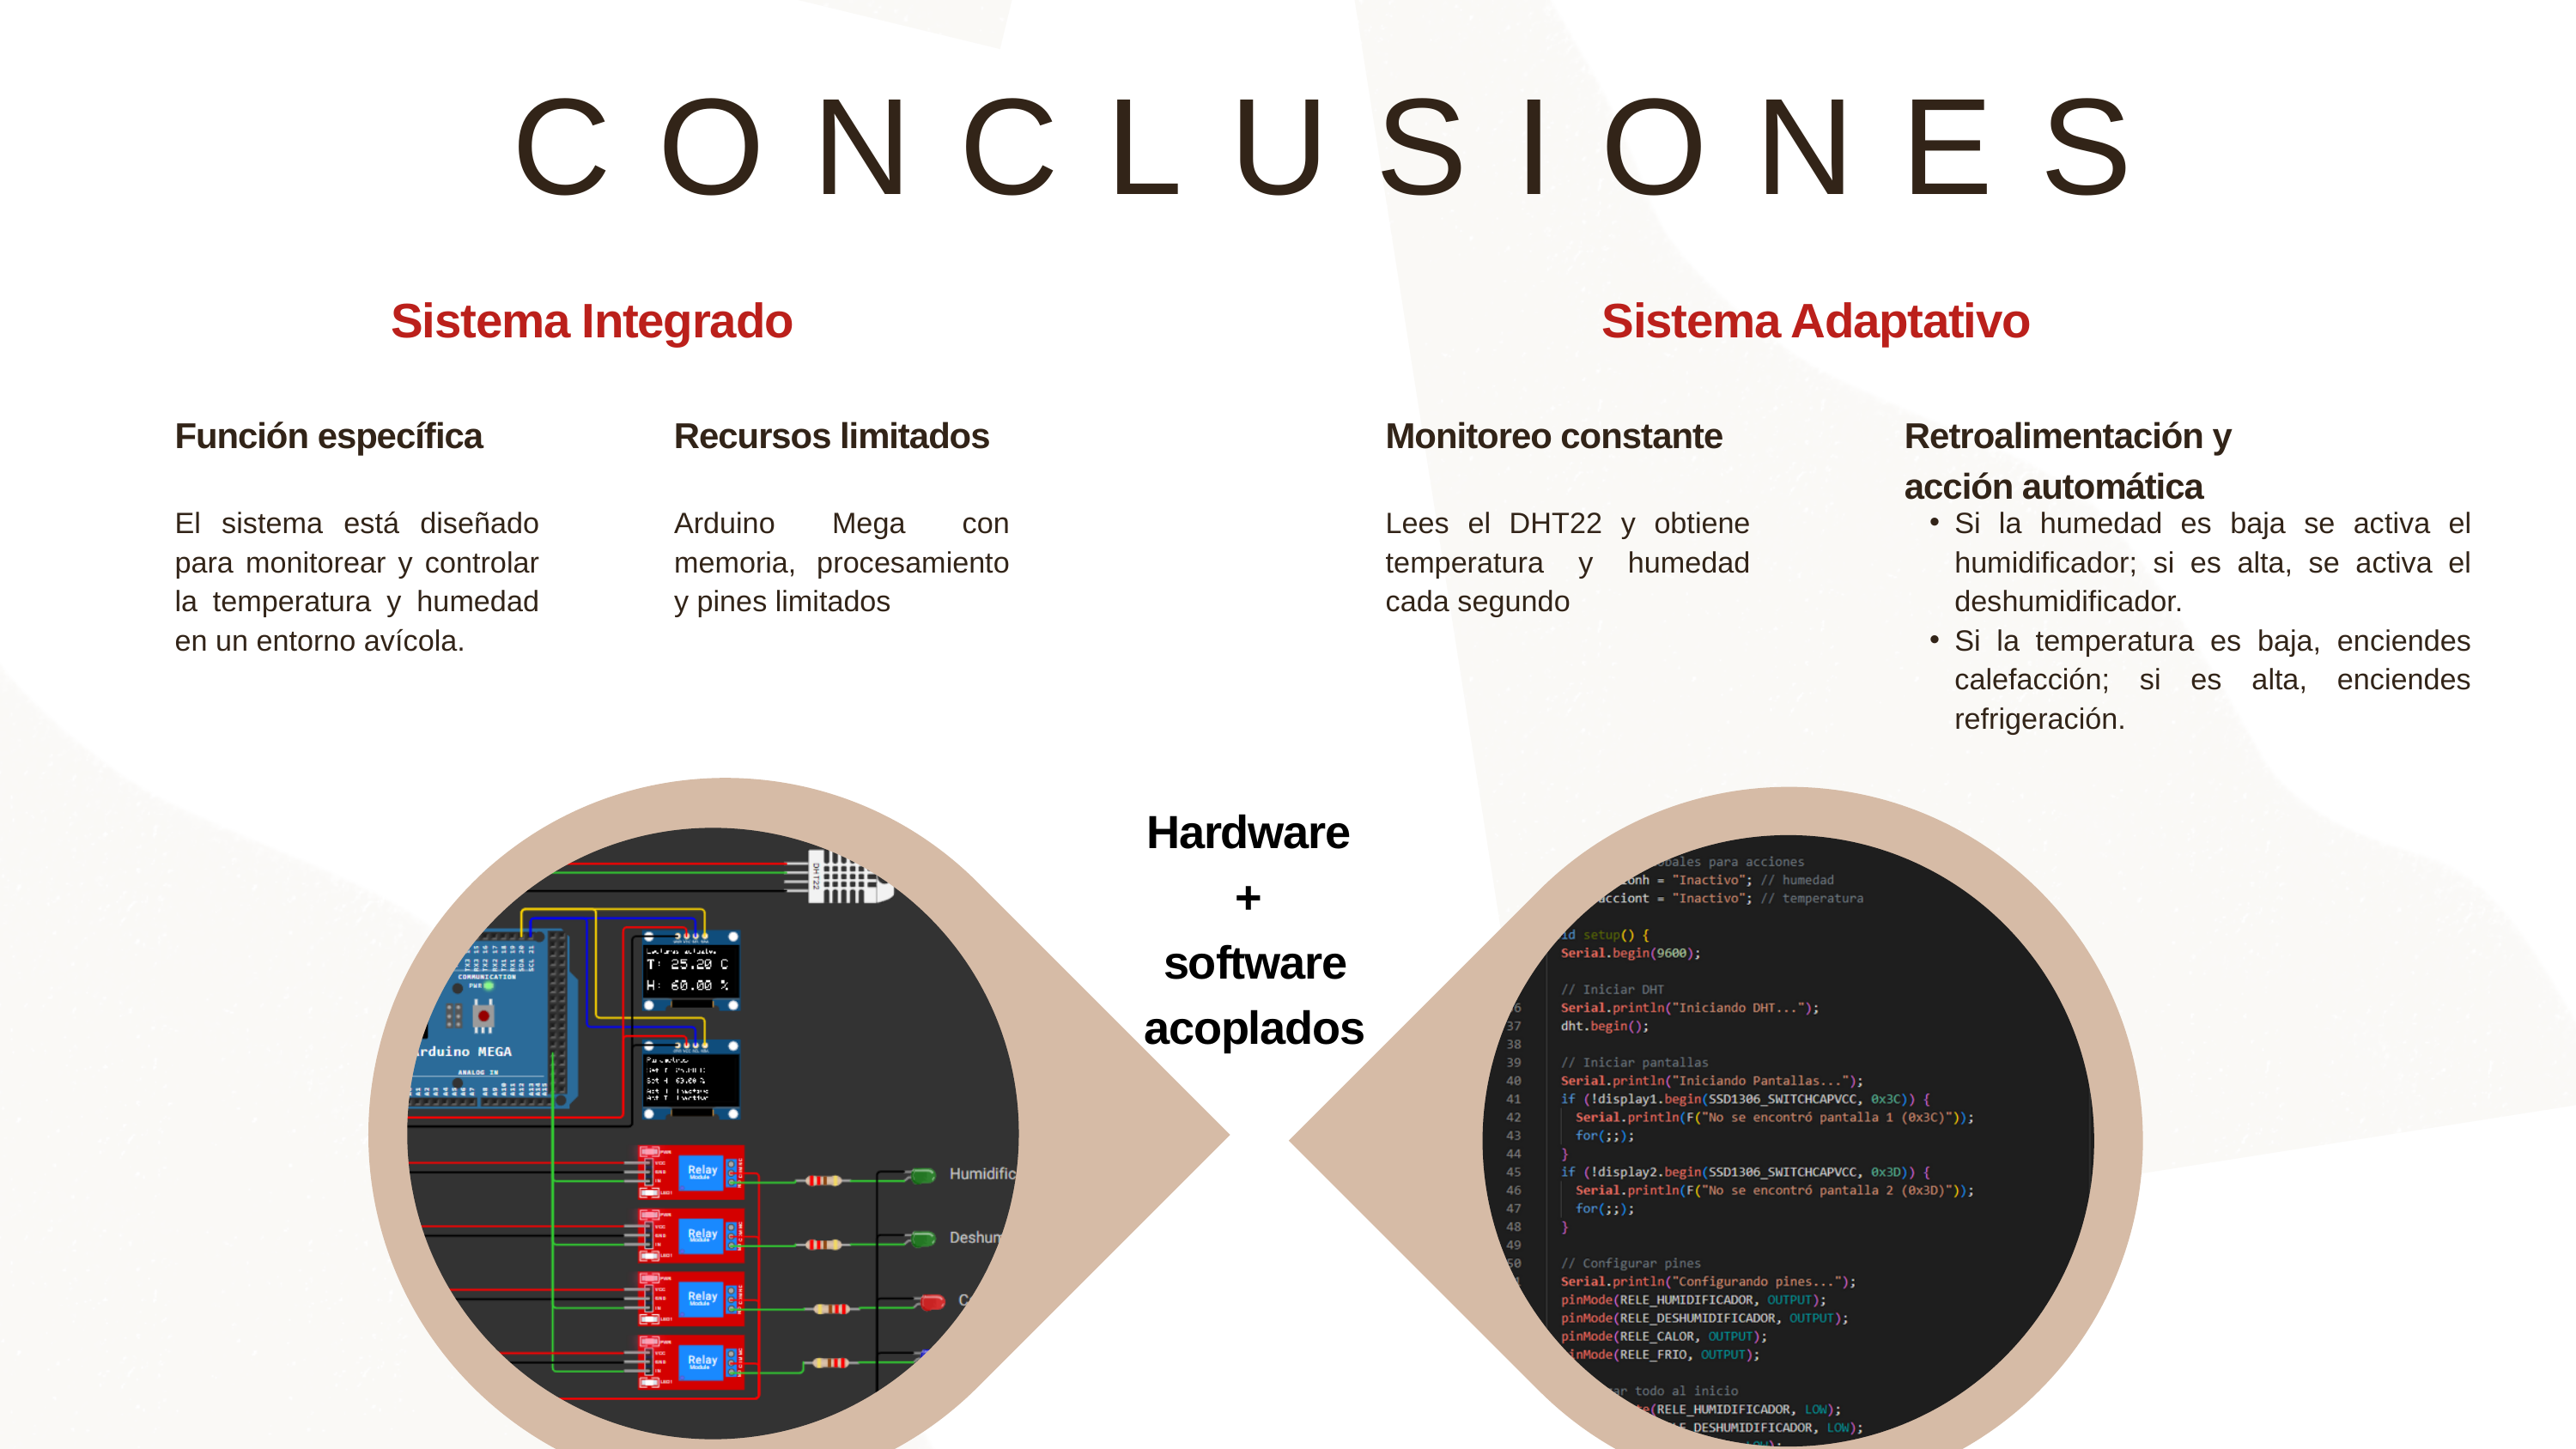

CONCLUSIONES

Sistema Integrado
Sistema Adaptativo
Función específica
Recursos limitados
Monitoreo constante
Retroalimentación y acción automática
El sistema está diseñado para monitorear y controlar la temperatura y humedad en un entorno avícola.
Arduino Mega con memoria, procesamiento y pines limitados
Lees el DHT22 y obtiene temperatura y humedad cada segundo
Si la humedad es baja se activa el humidificador; si es alta, se activa el deshumidificador.
Si la temperatura es baja, enciendes calefacción; si es alta, enciendes refrigeración.

Hardware
+
software acoplados